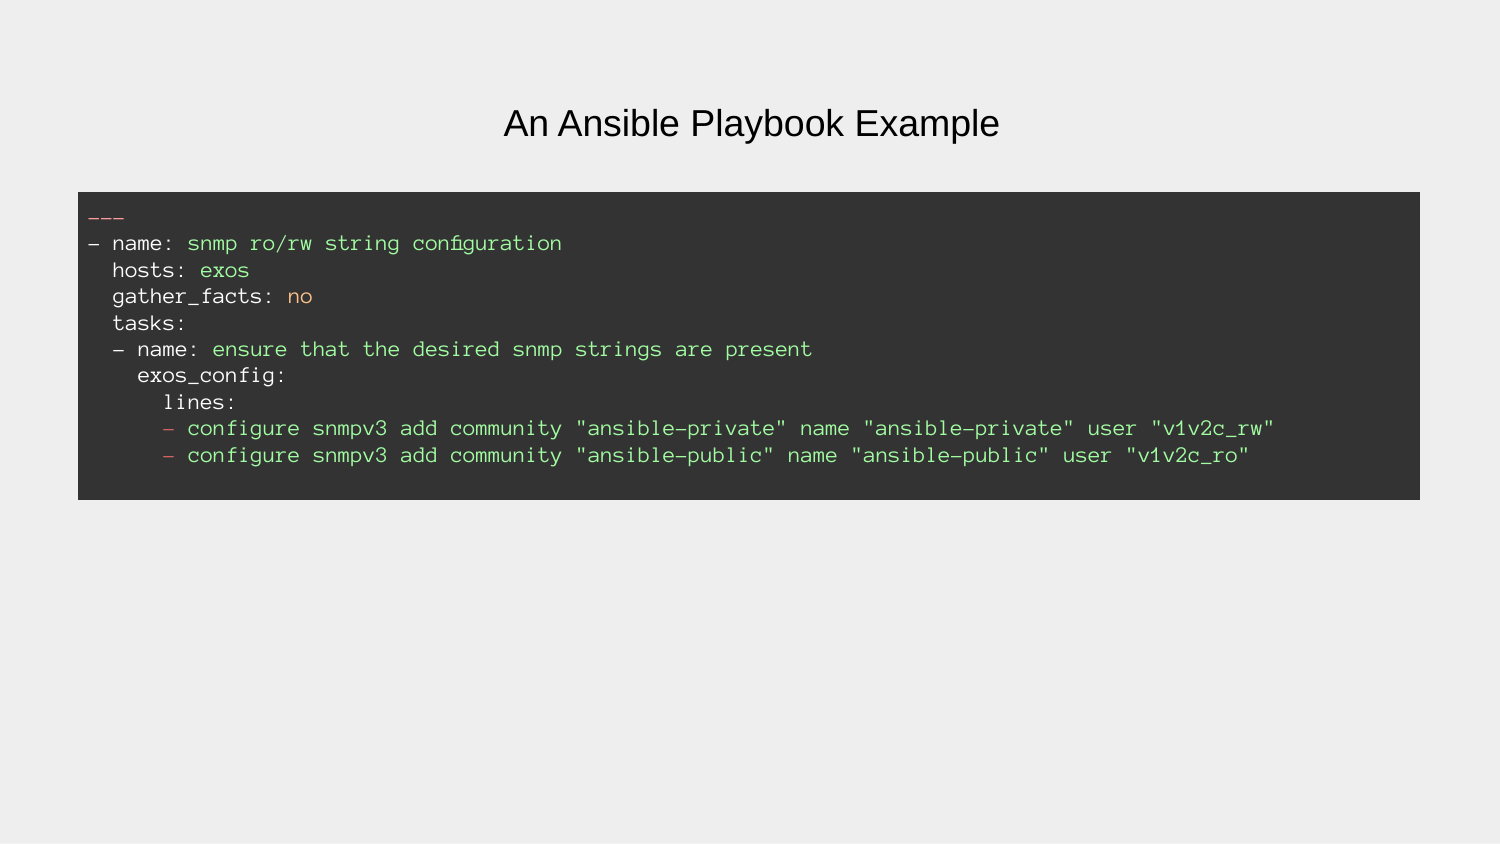

# An Ansible Playbook Example
| --- - name: snmp ro/rw string conﬁguration hosts: exos gather\_facts: no tasks: - name: ensure that the desired snmp strings are present exos\_config: lines: - configure snmpv3 add community "ansible-private" name "ansible-private" user "v1v2c\_rw" - configure snmpv3 add community "ansible-public" name "ansible-public" user "v1v2c\_ro" |
| --- |